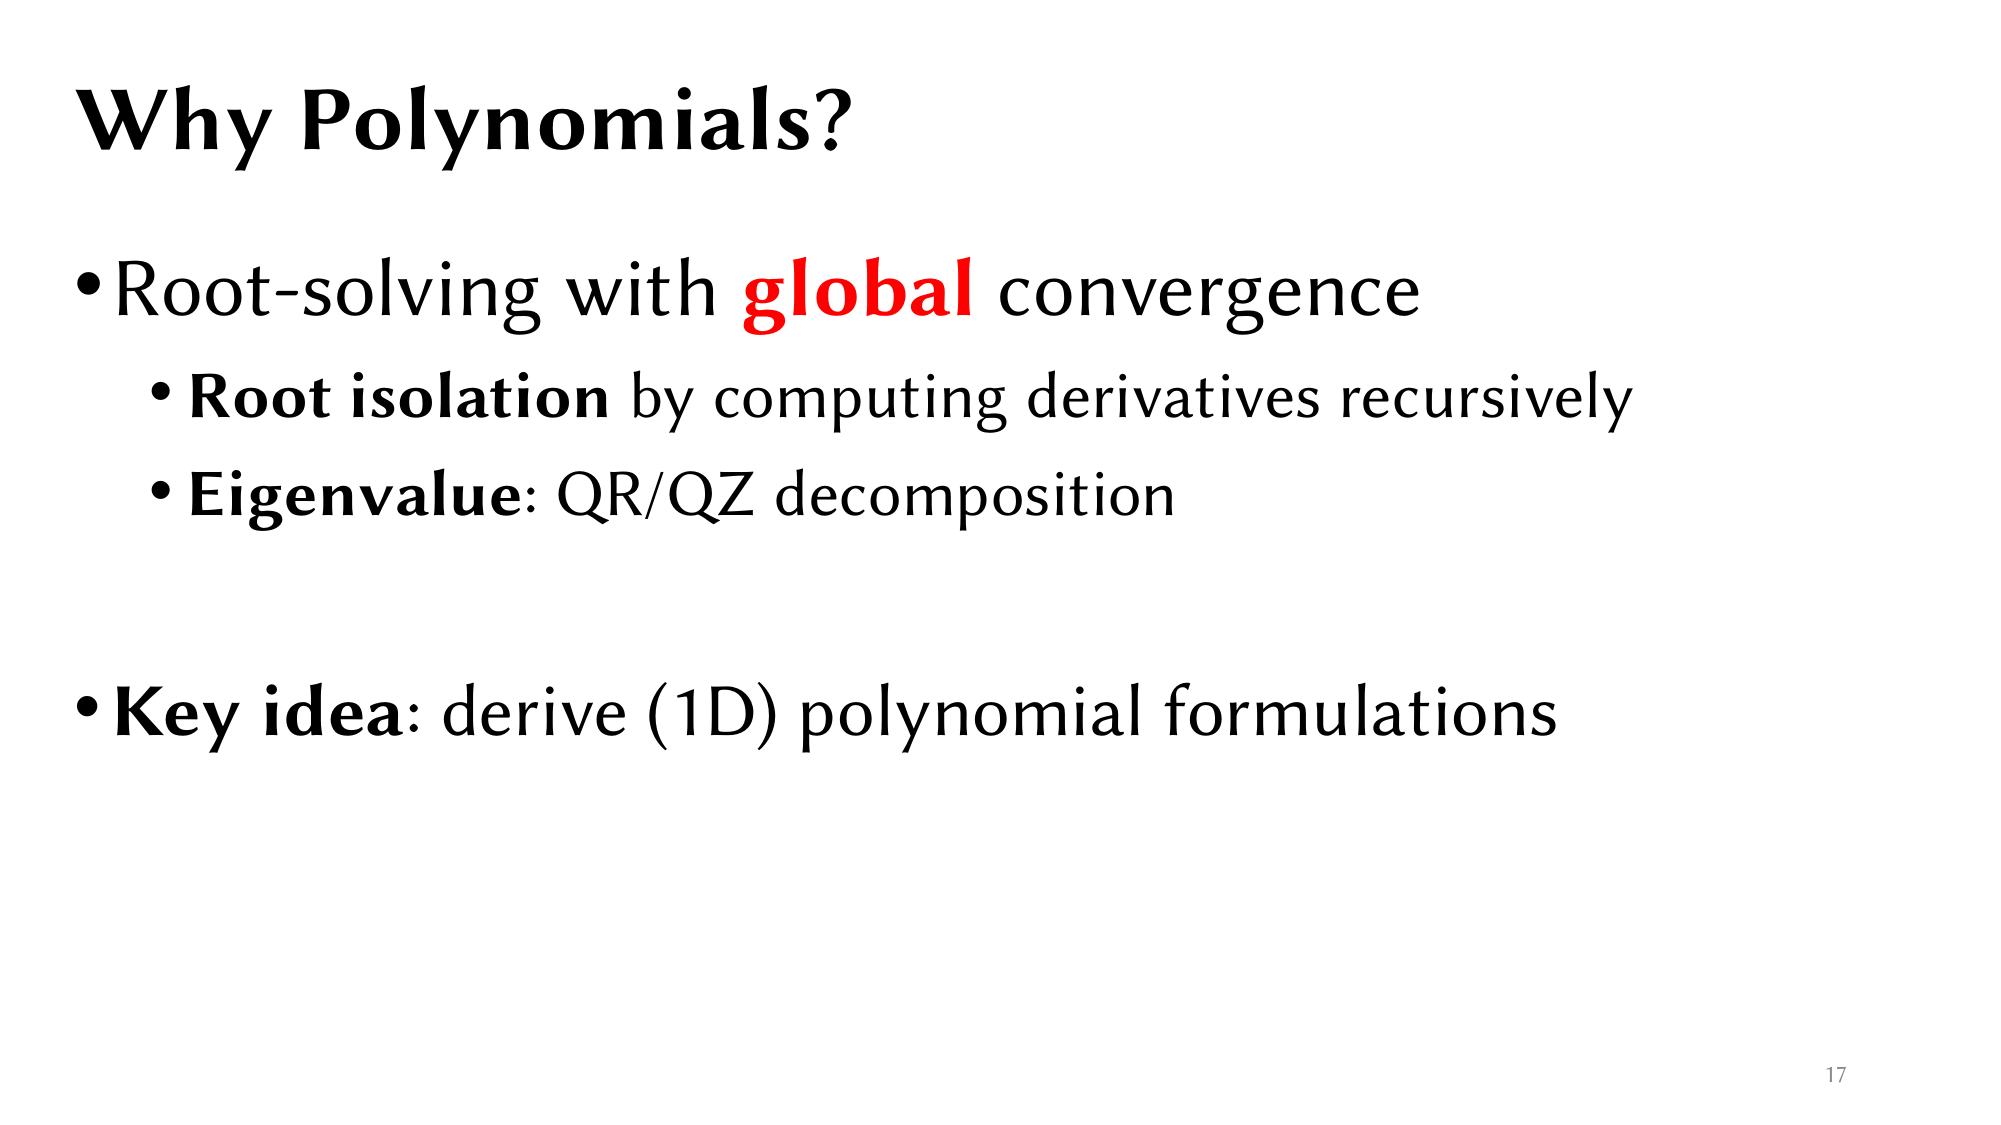

# Why Polynomials?
Root-solving with global convergence
Root isolation by computing derivatives recursively
Eigenvalue: QR/QZ decomposition

Key idea: derive (1D) polynomial formulations
17